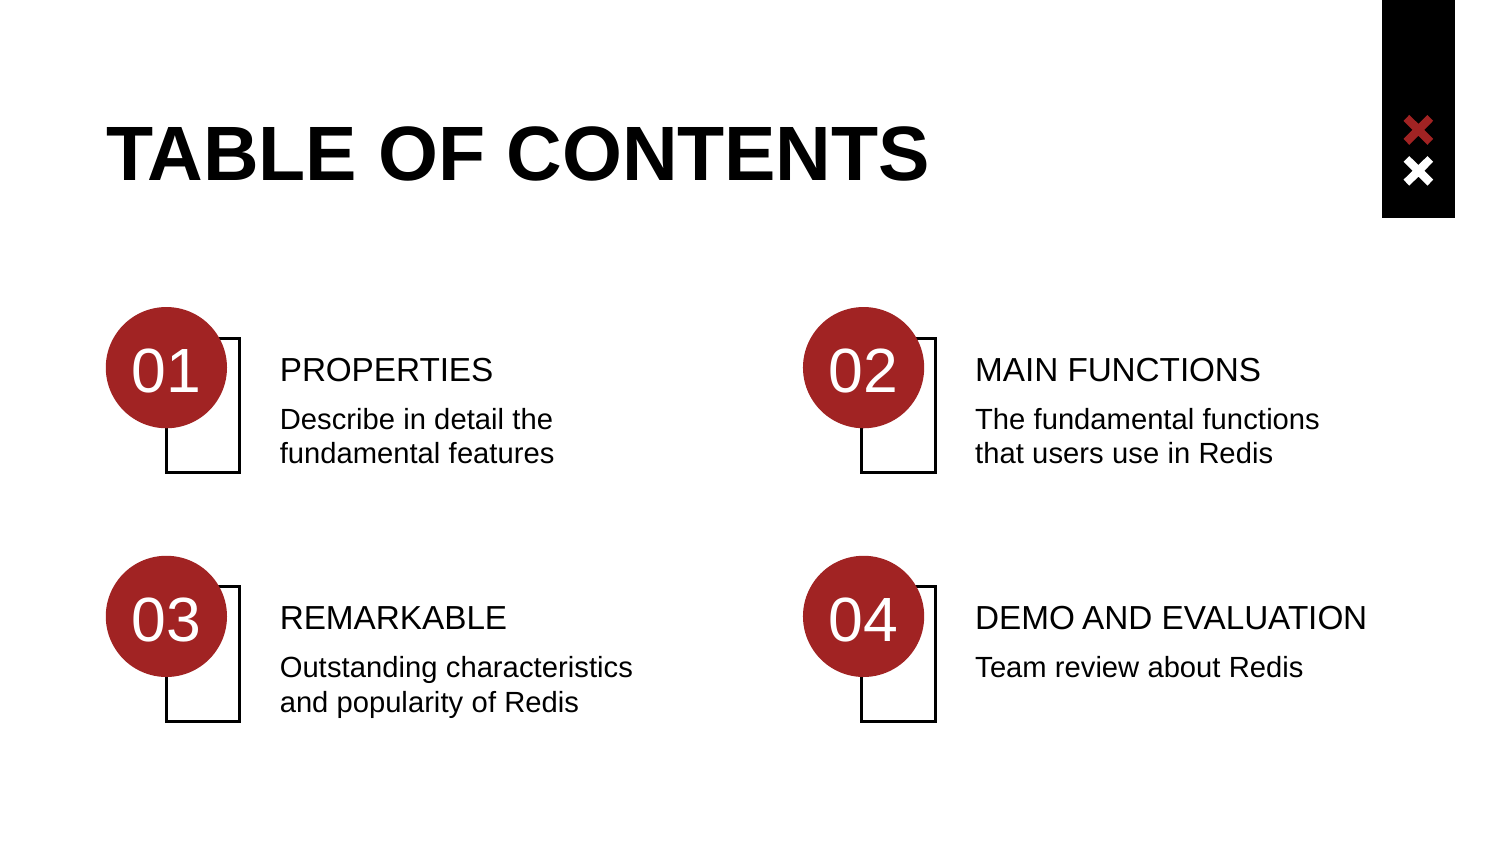

# TABLE OF CONTENTS

01
02

PROPERTIES

MAIN FUNCTIONS
Describe in detail the fundamental features
The fundamental functions that users use in Redis

03
04

REMARKABLE

DEMO AND EVALUATION
Outstanding characteristics and popularity of Redis
Team review about Redis